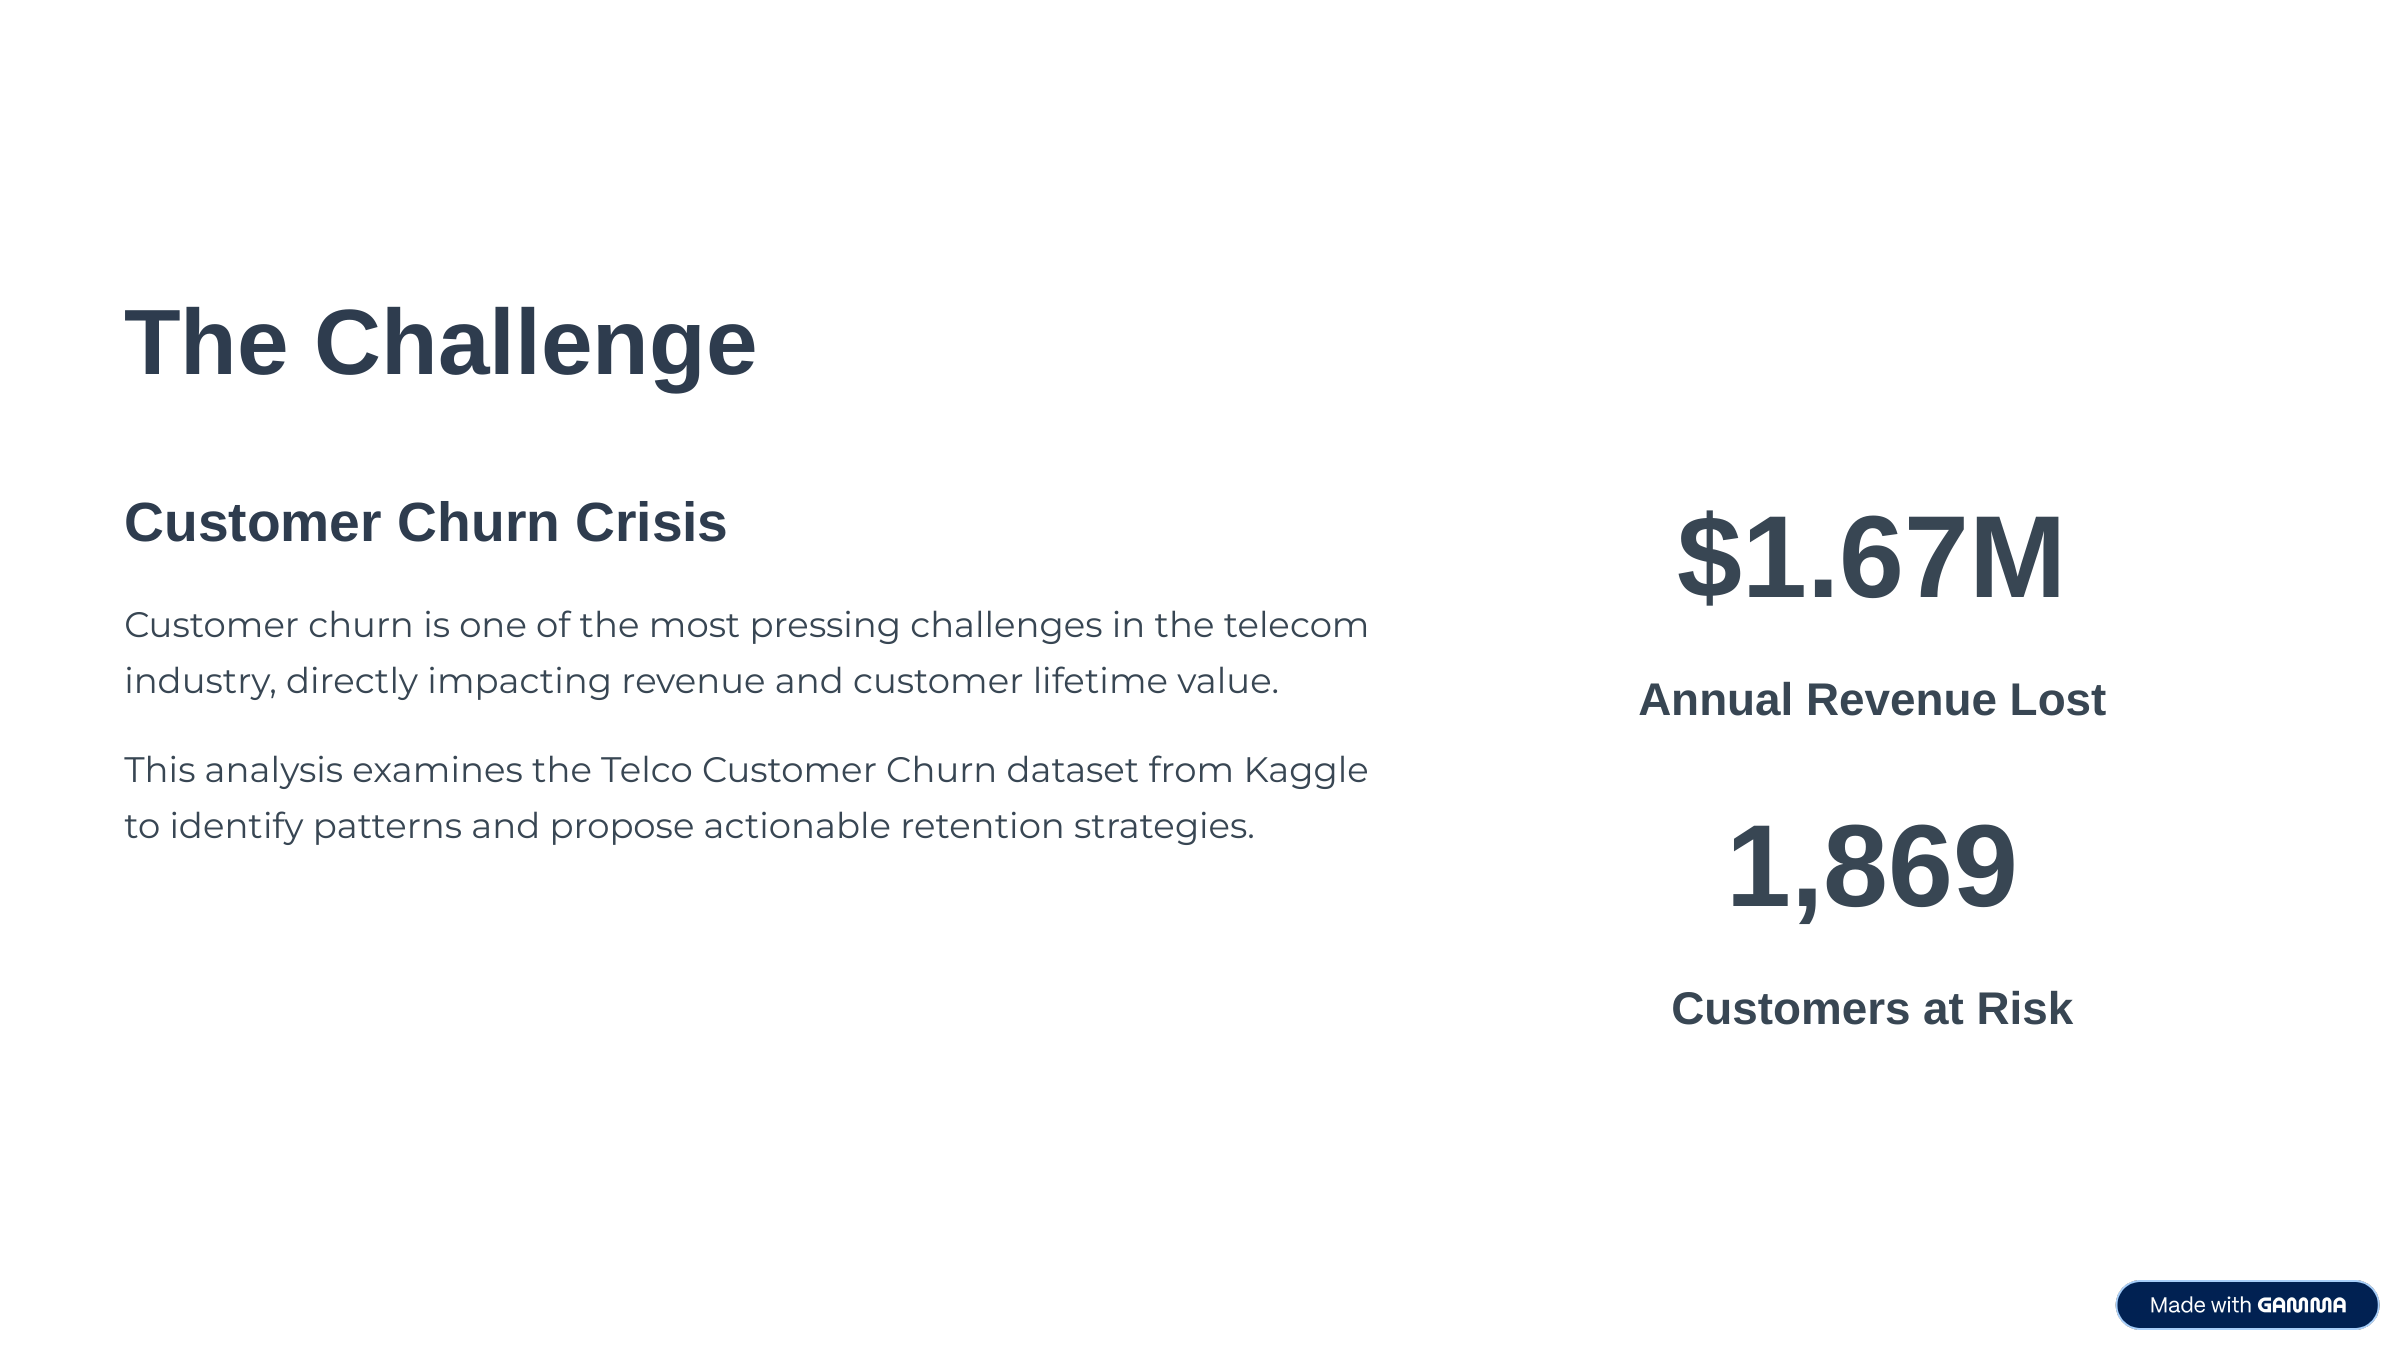

The Challenge
Customer Churn Crisis
$1.67M
Customer churn is one of the most pressing challenges in the telecom industry, directly impacting revenue and customer lifetime value.
Annual Revenue Lost
This analysis examines the Telco Customer Churn dataset from Kaggle to identify patterns and propose actionable retention strategies.
1,869
Customers at Risk